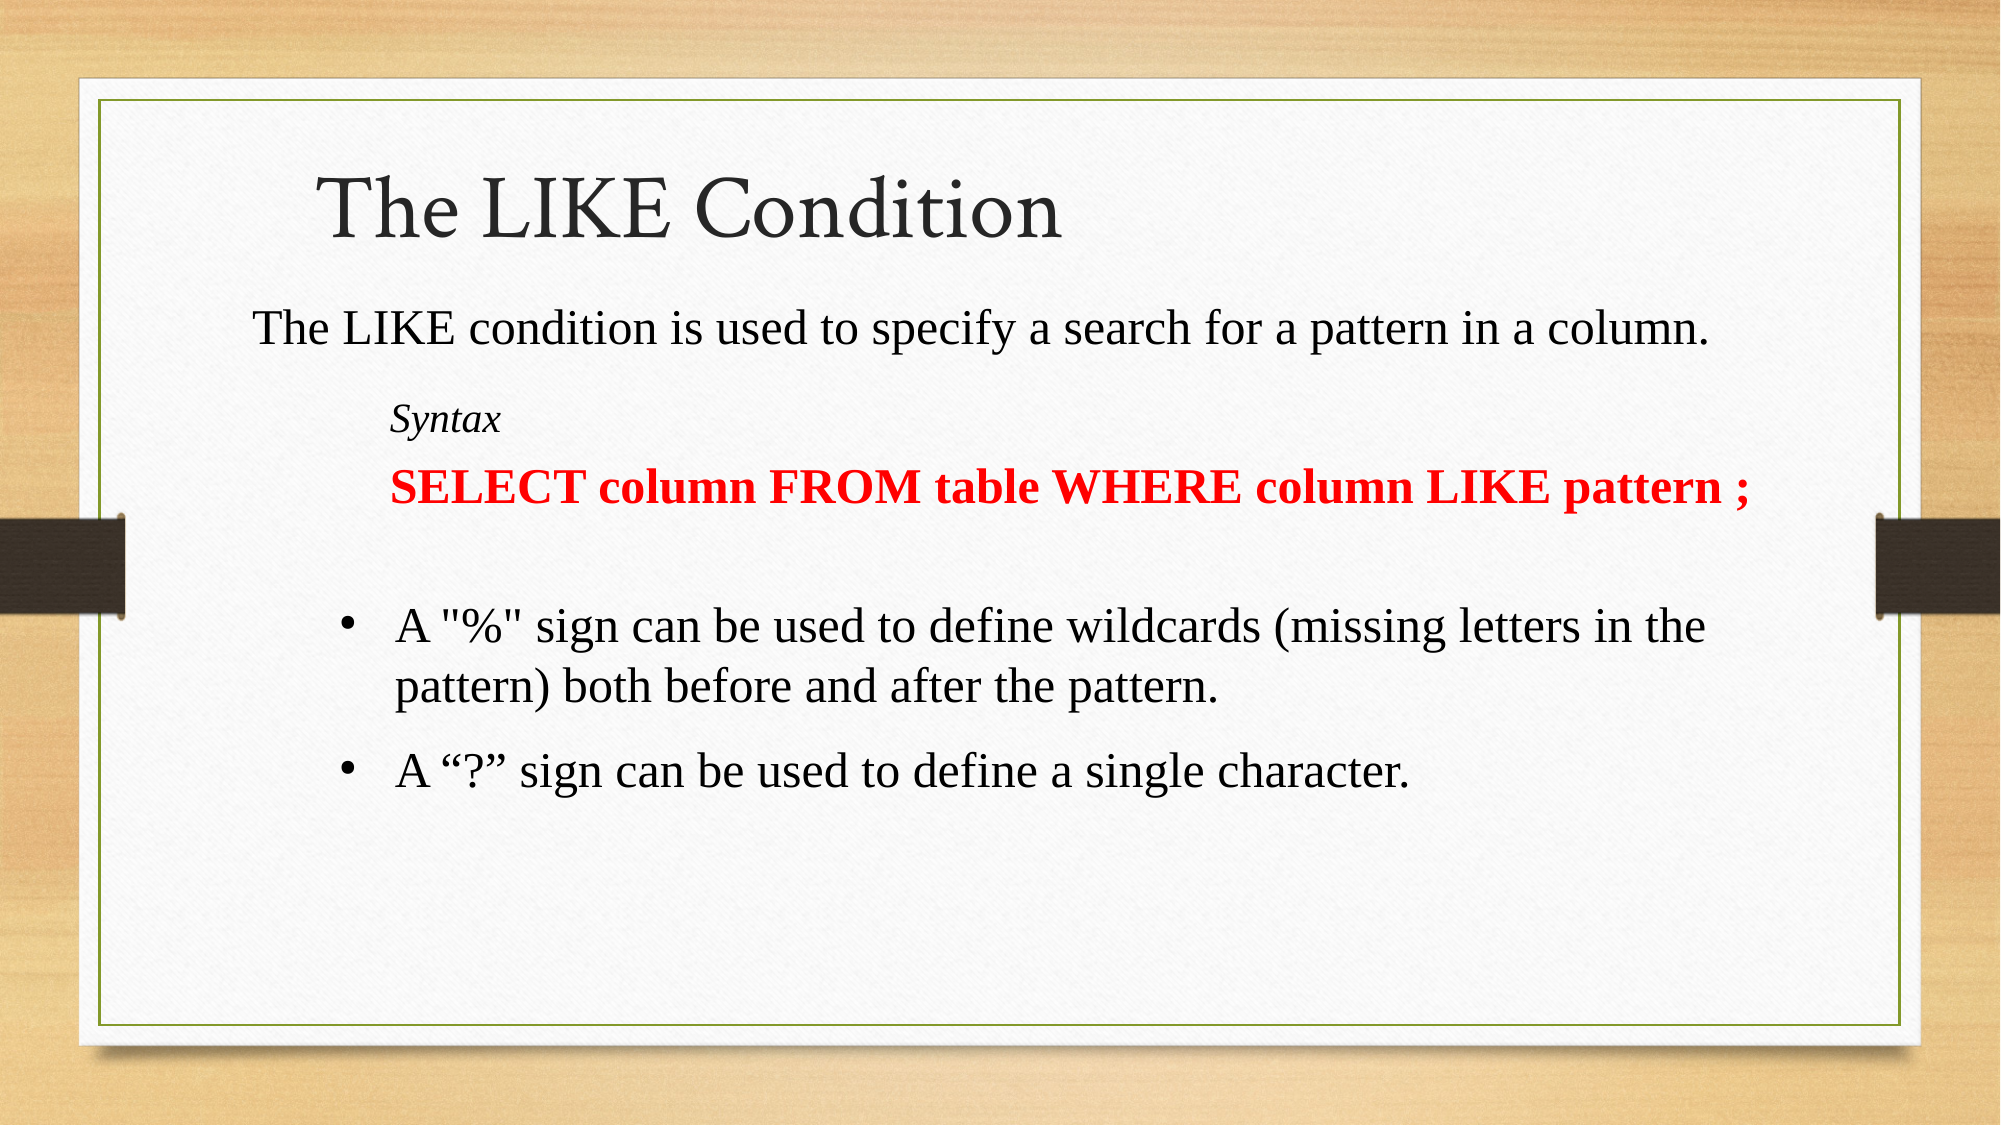

The LIKE Condition
The LIKE condition is used to specify a search for a pattern in a column.
Syntax
SELECT column FROM table WHERE column LIKE pattern ;
A "%" sign can be used to define wildcards (missing letters in the pattern) both before and after the pattern.
A “?” sign can be used to define a single character.